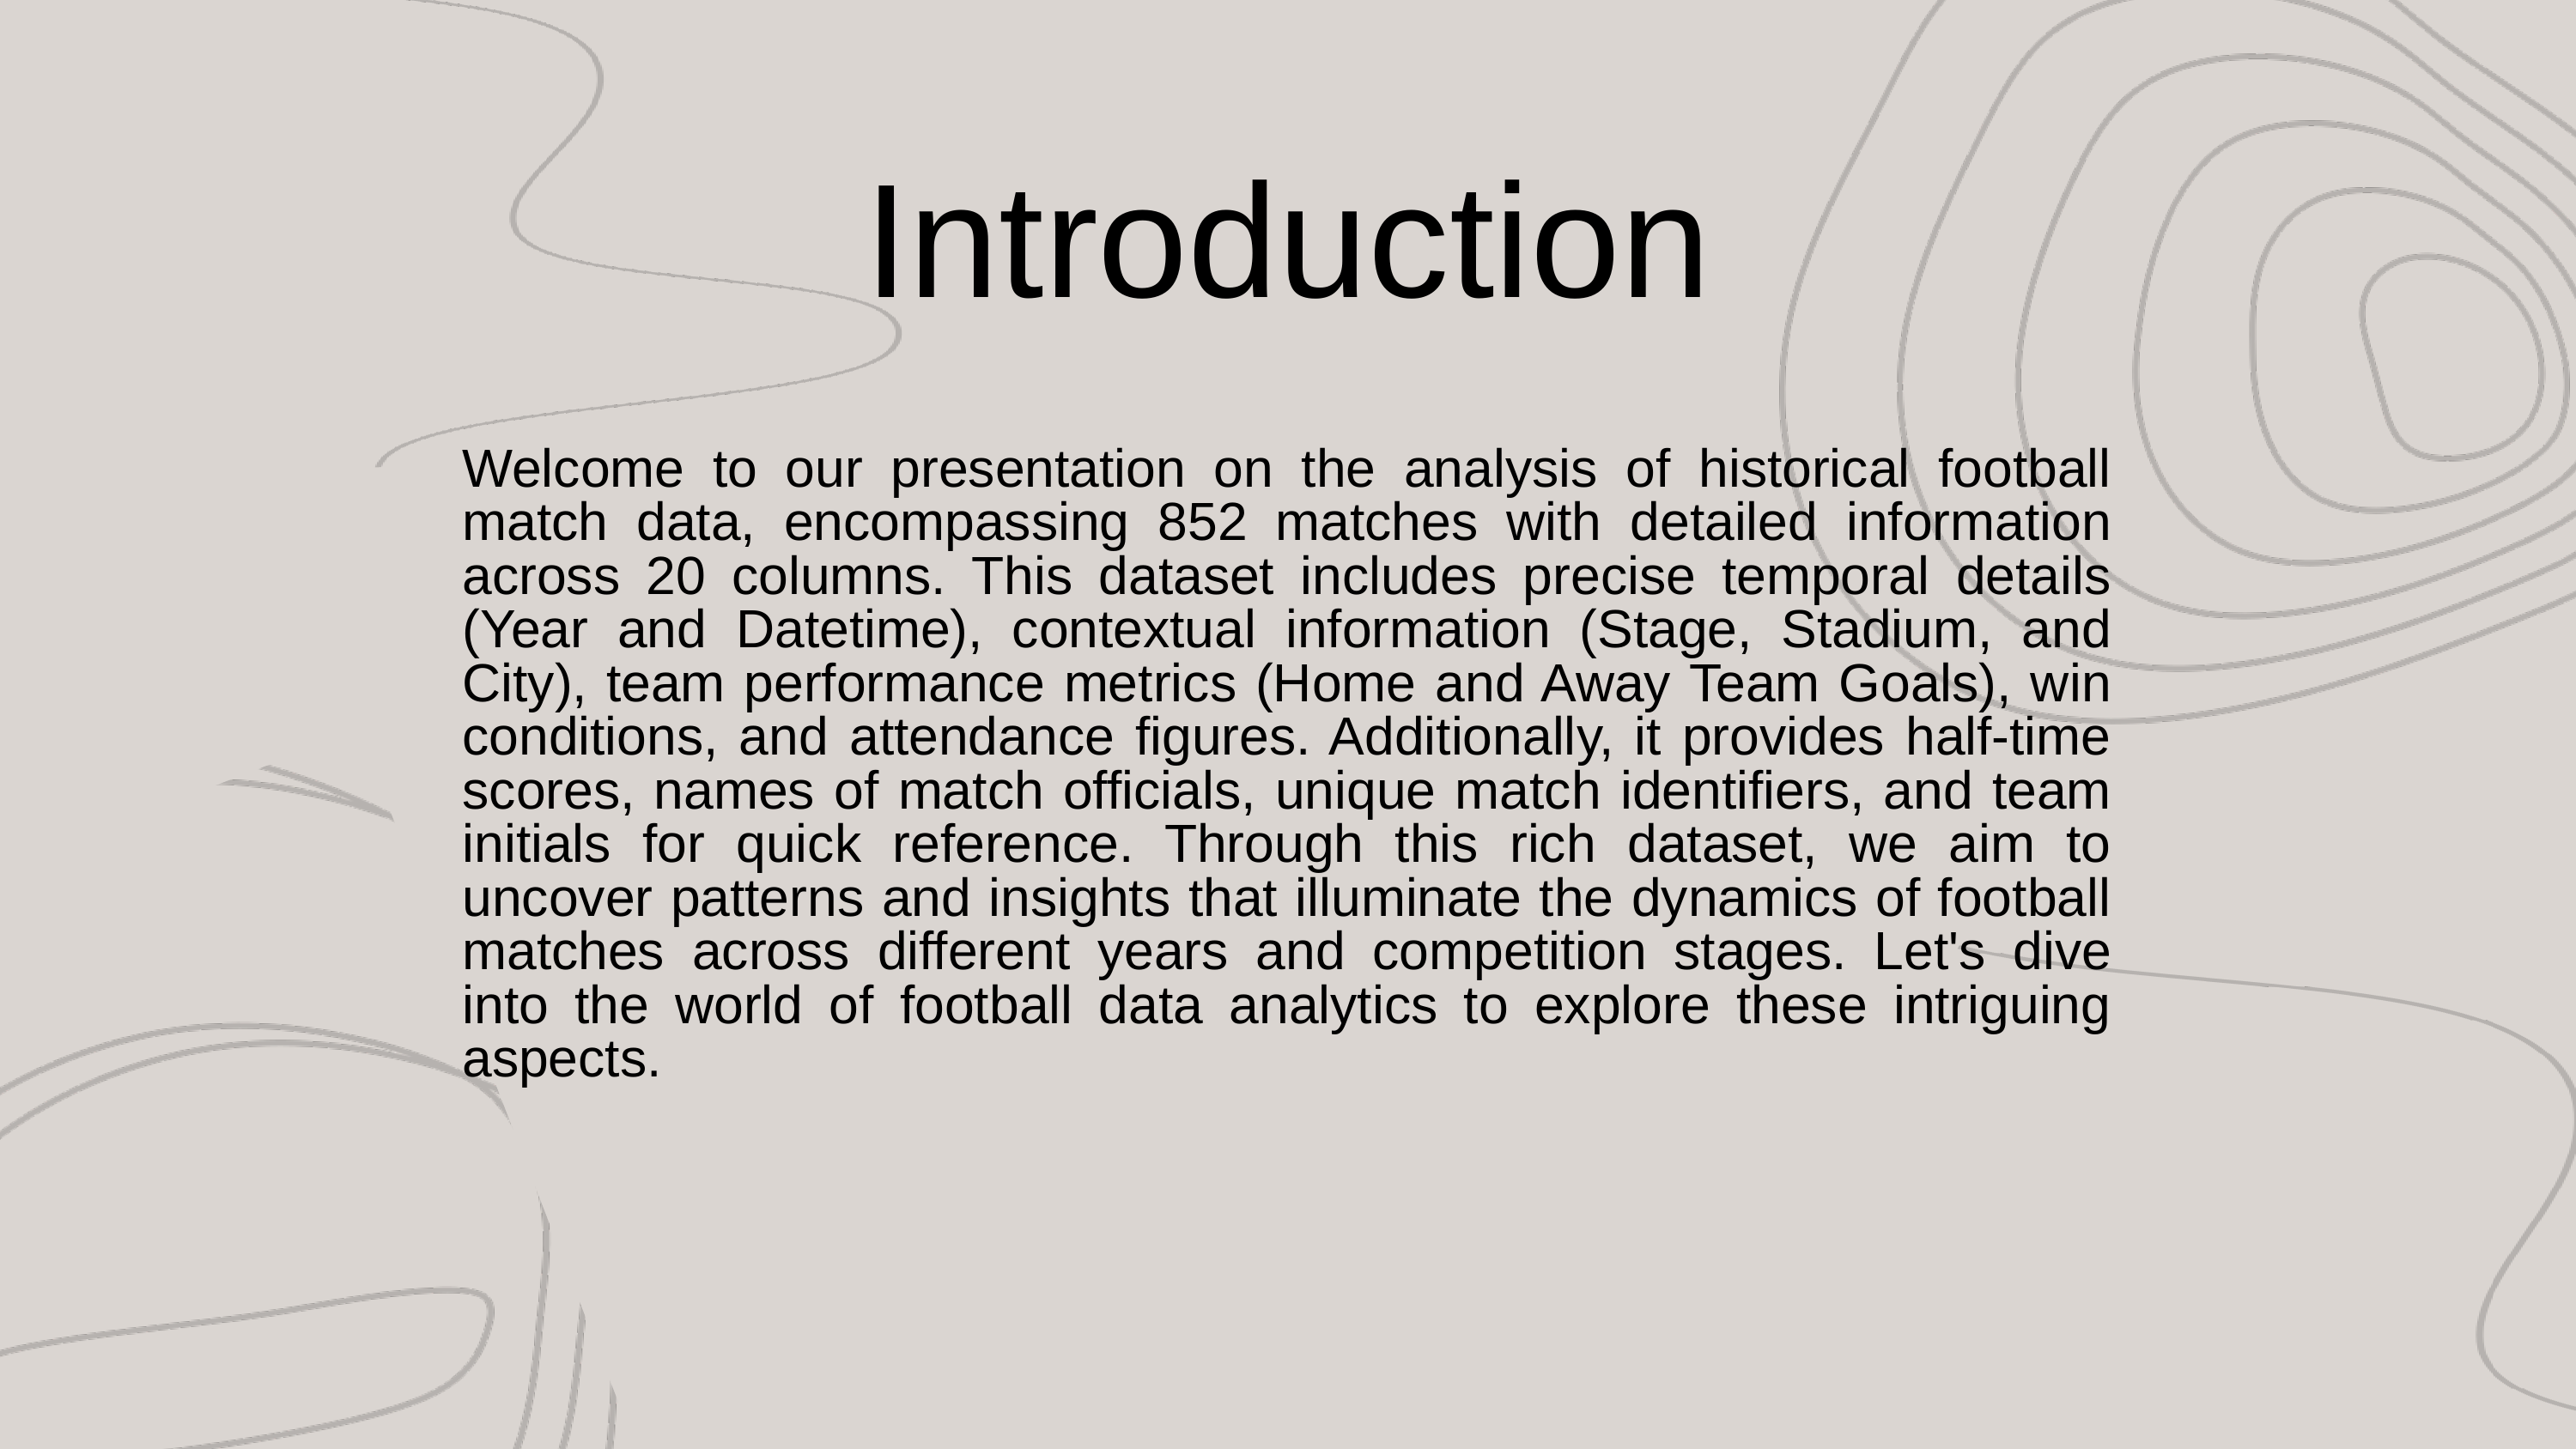

Introduction
Welcome to our presentation on the analysis of historical football match data, encompassing 852 matches with detailed information across 20 columns. This dataset includes precise temporal details (Year and Datetime), contextual information (Stage, Stadium, and City), team performance metrics (Home and Away Team Goals), win conditions, and attendance figures. Additionally, it provides half-time scores, names of match officials, unique match identifiers, and team initials for quick reference. Through this rich dataset, we aim to uncover patterns and insights that illuminate the dynamics of football matches across different years and competition stages. Let's dive into the world of football data analytics to explore these intriguing aspects.